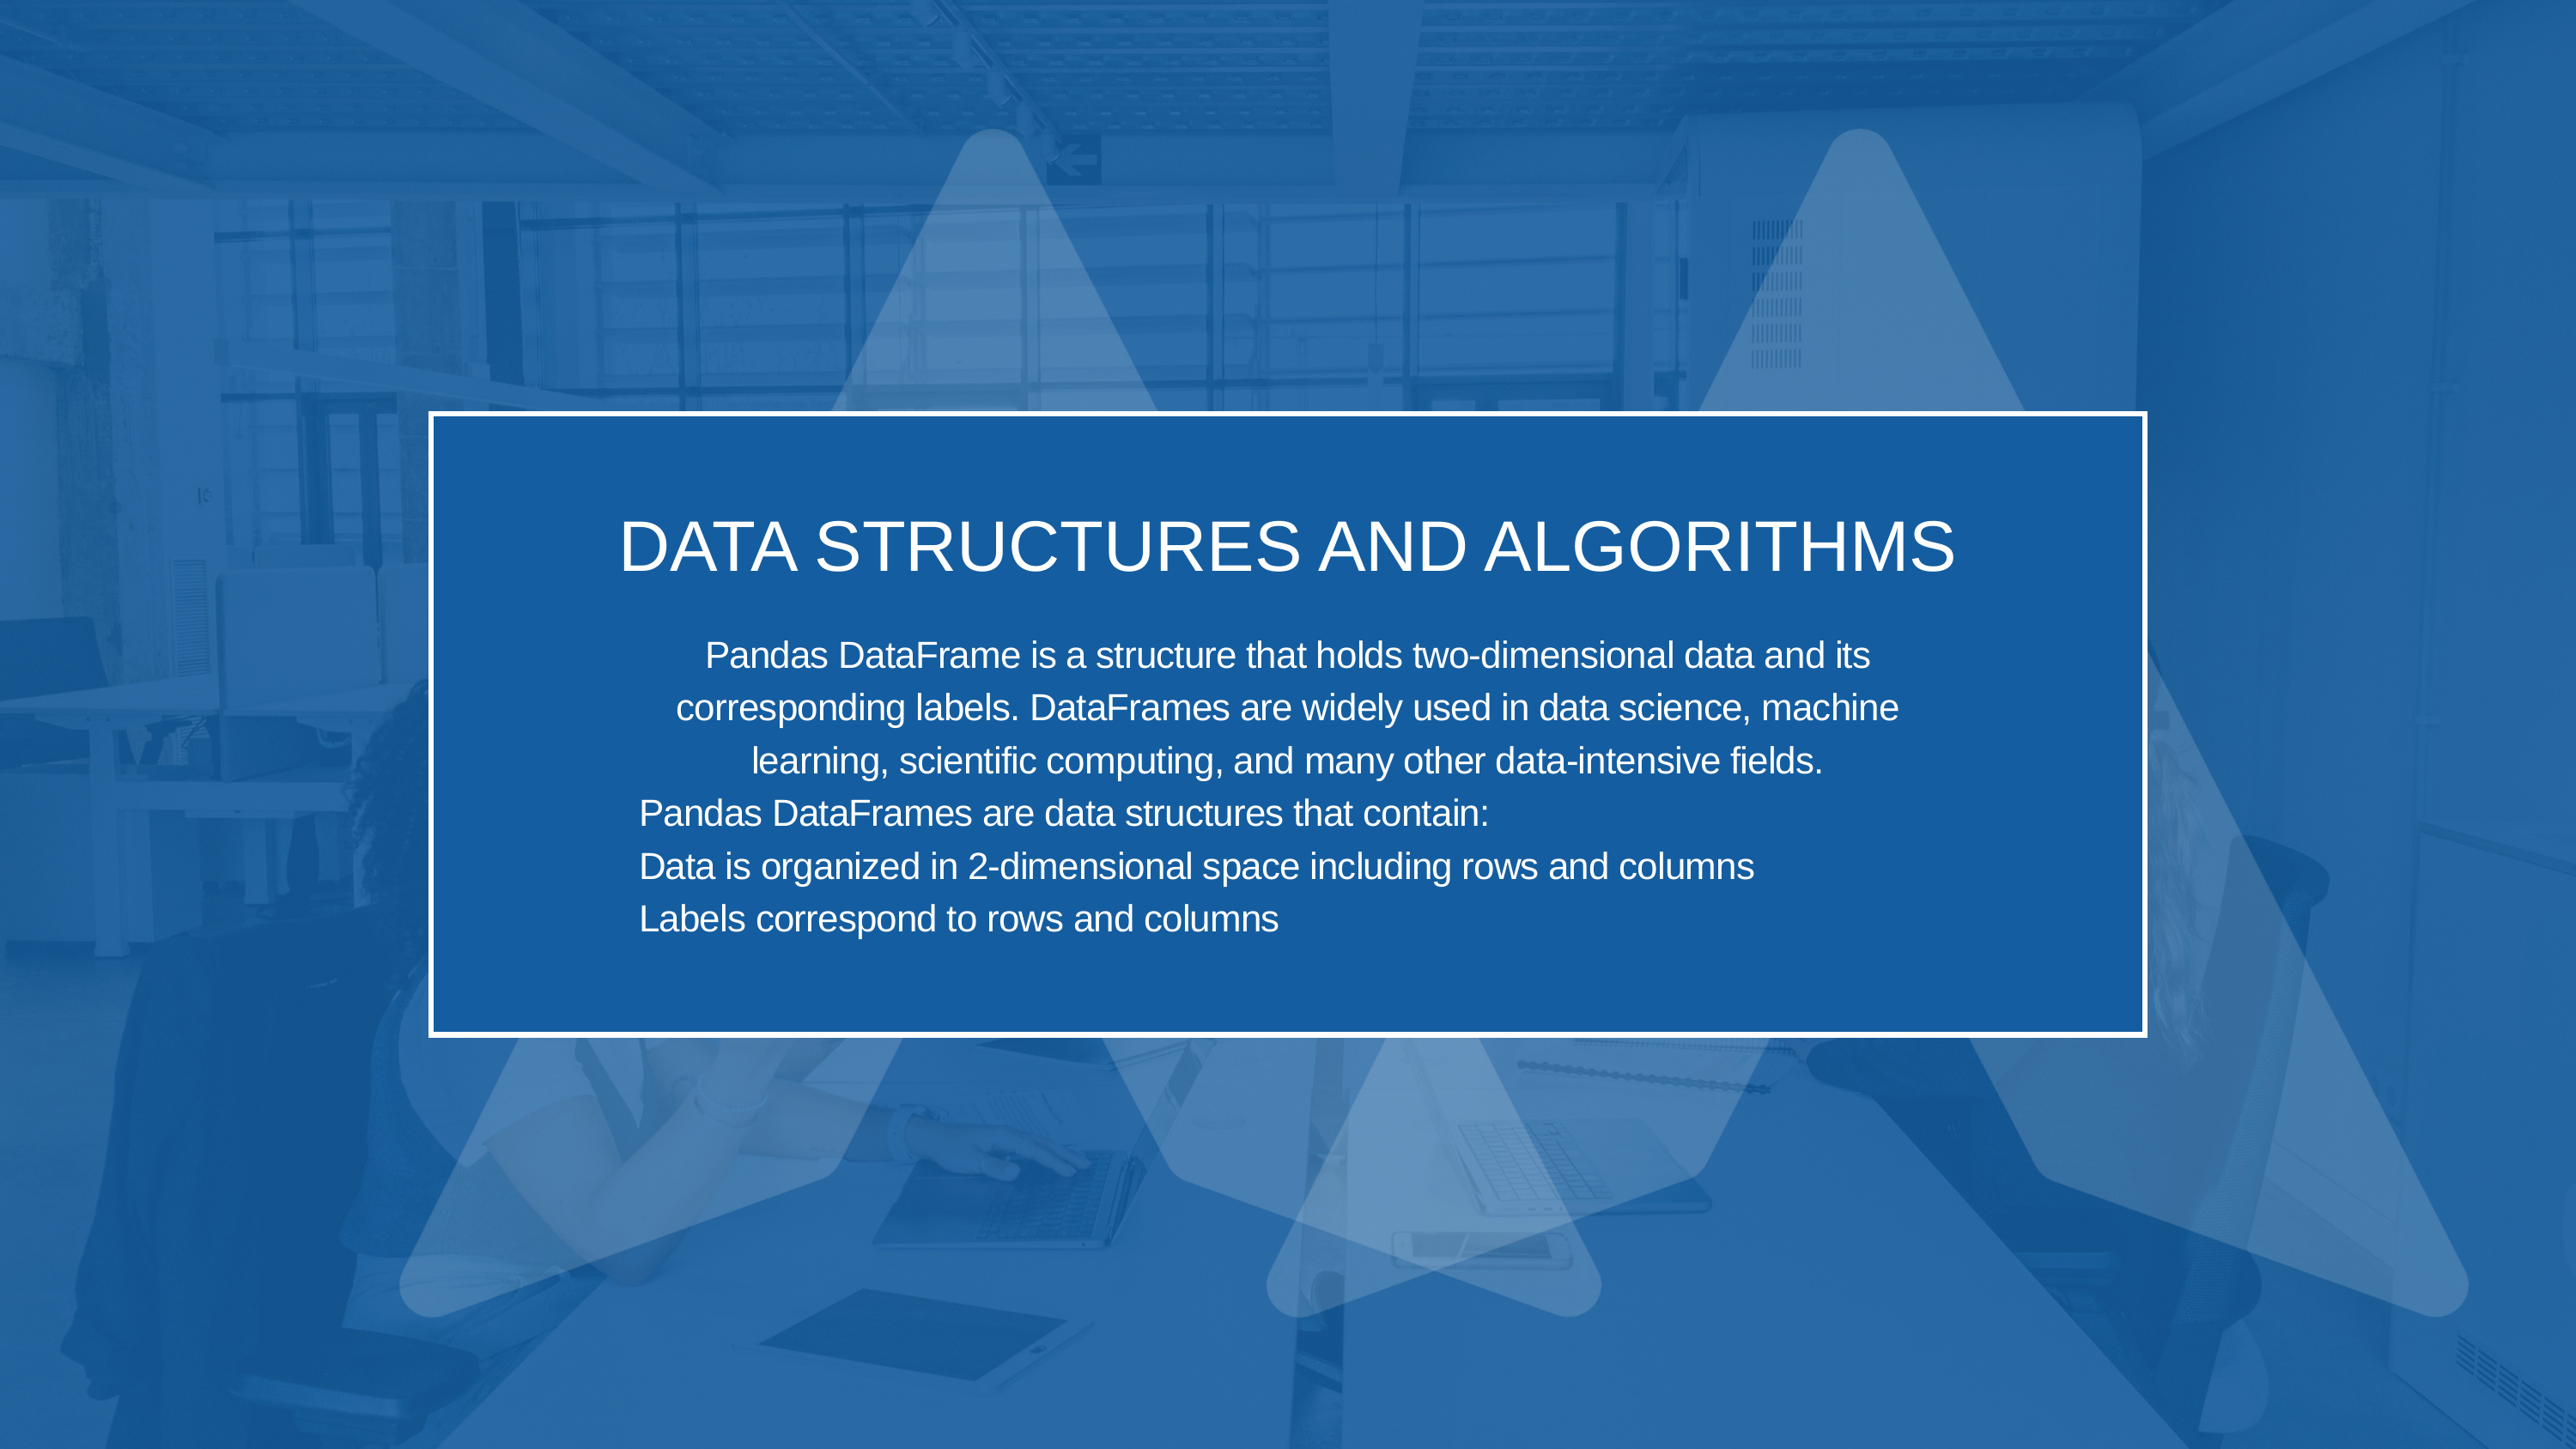

DATA STRUCTURES AND ALGORITHMS
Pandas DataFrame is a structure that holds two-dimensional data and its corresponding labels. DataFrames are widely used in data science, machine learning, scientific computing, and many other data-intensive fields.
Pandas DataFrames are data structures that contain:
Data is organized in 2-dimensional space including rows and columns
Labels correspond to rows and columns